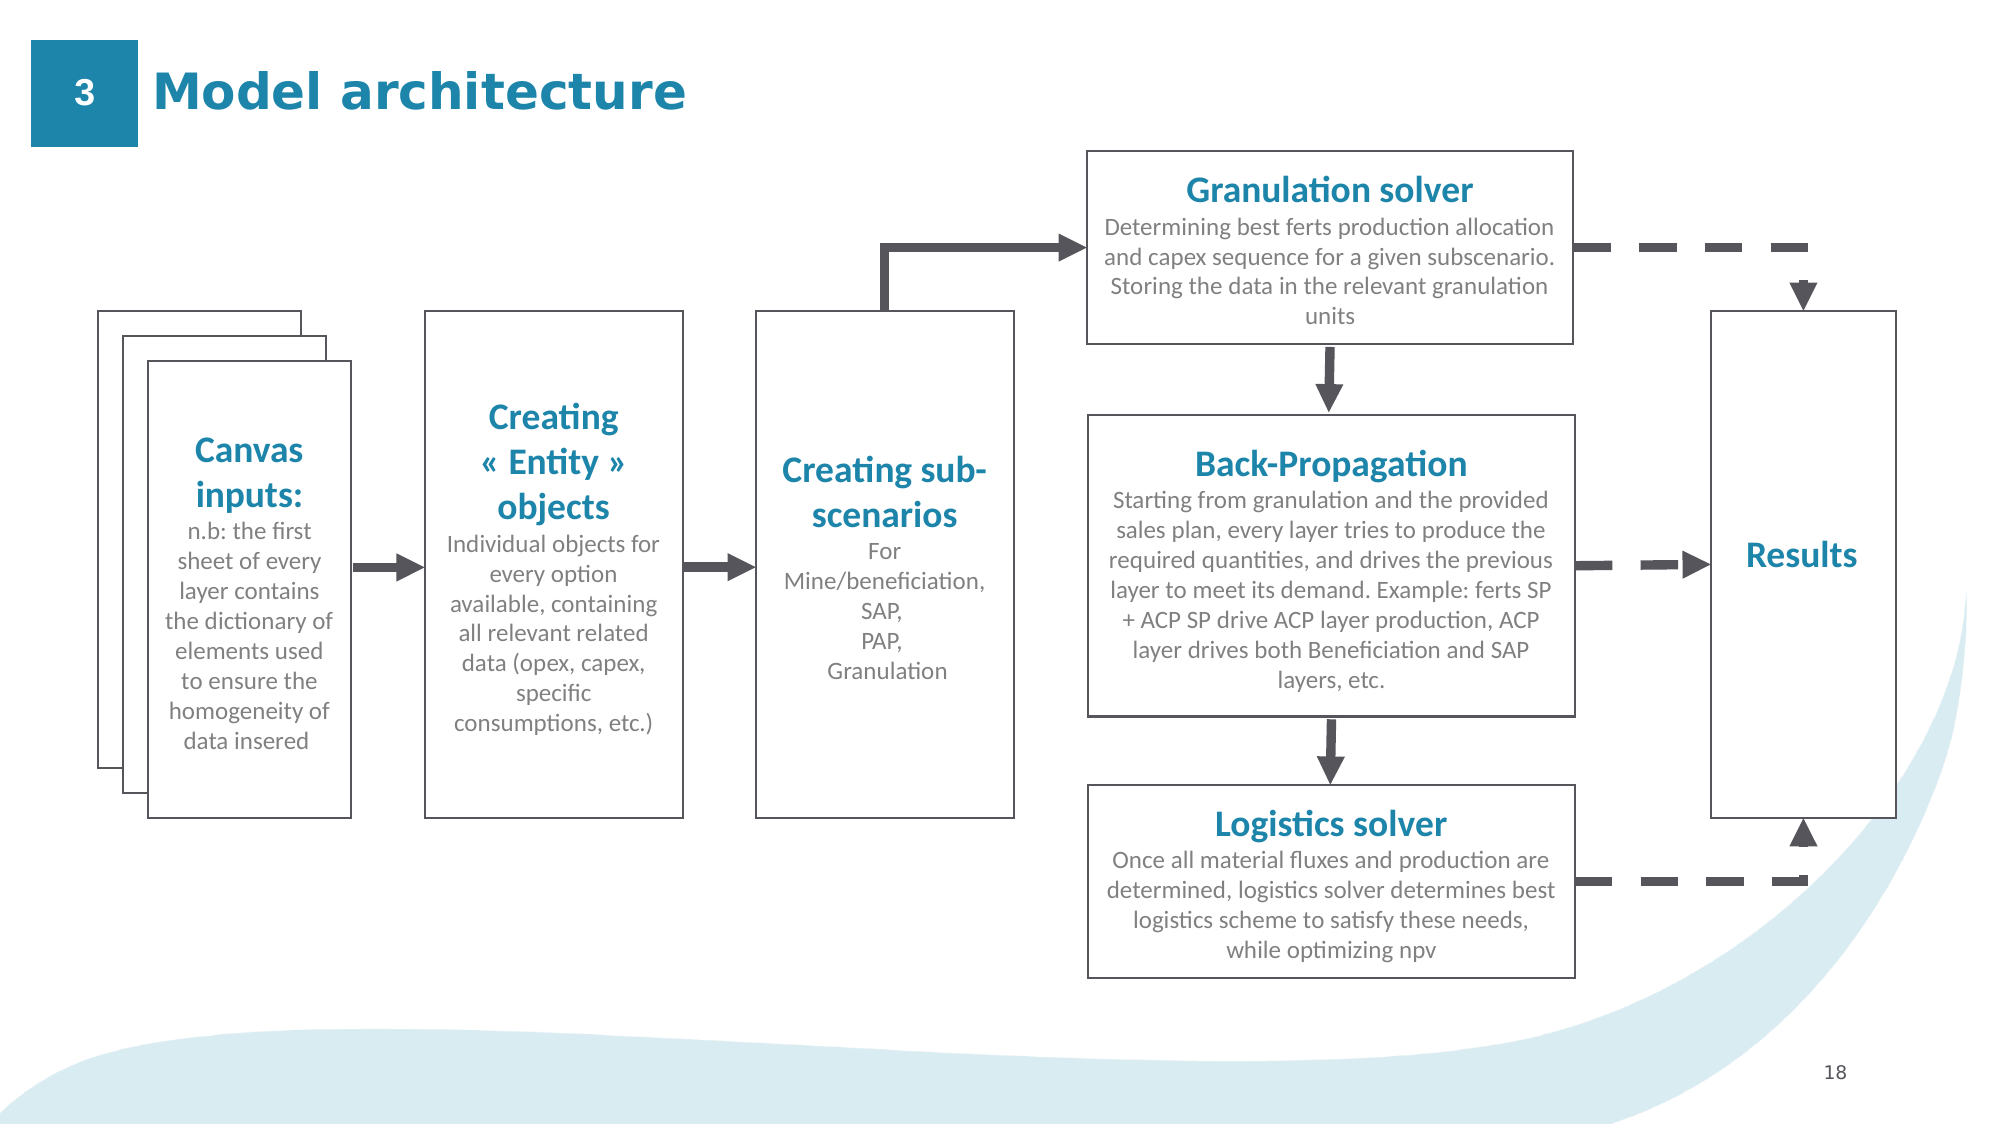

Model architecture
3
Granulation solver
Determining best ferts production allocation and capex sequence for a given subscenario. Storing the data in the relevant granulation units
Back-Propagation
Starting from granulation and the provided sales plan, every layer tries to produce the required quantities, and drives the previous layer to meet its demand. Example: ferts SP + ACP SP drive ACP layer production, ACP layer drives both Beneficiation and SAP layers, etc.
Logistics solver
Once all material fluxes and production are determined, logistics solver determines best logistics scheme to satisfy these needs, while optimizing npv

Creating « Entity » objects
Individual objects for every option available, containing all relevant related data (opex, capex, specific consumptions, etc.)
Creating sub-scenarios
For Mine/beneficiation, SAP,
PAP,
 Granulation

Canvas inputs:
n.b: the first sheet of every layer contains the dictionary of elements used to ensure the homogeneity of data insered
Results
18